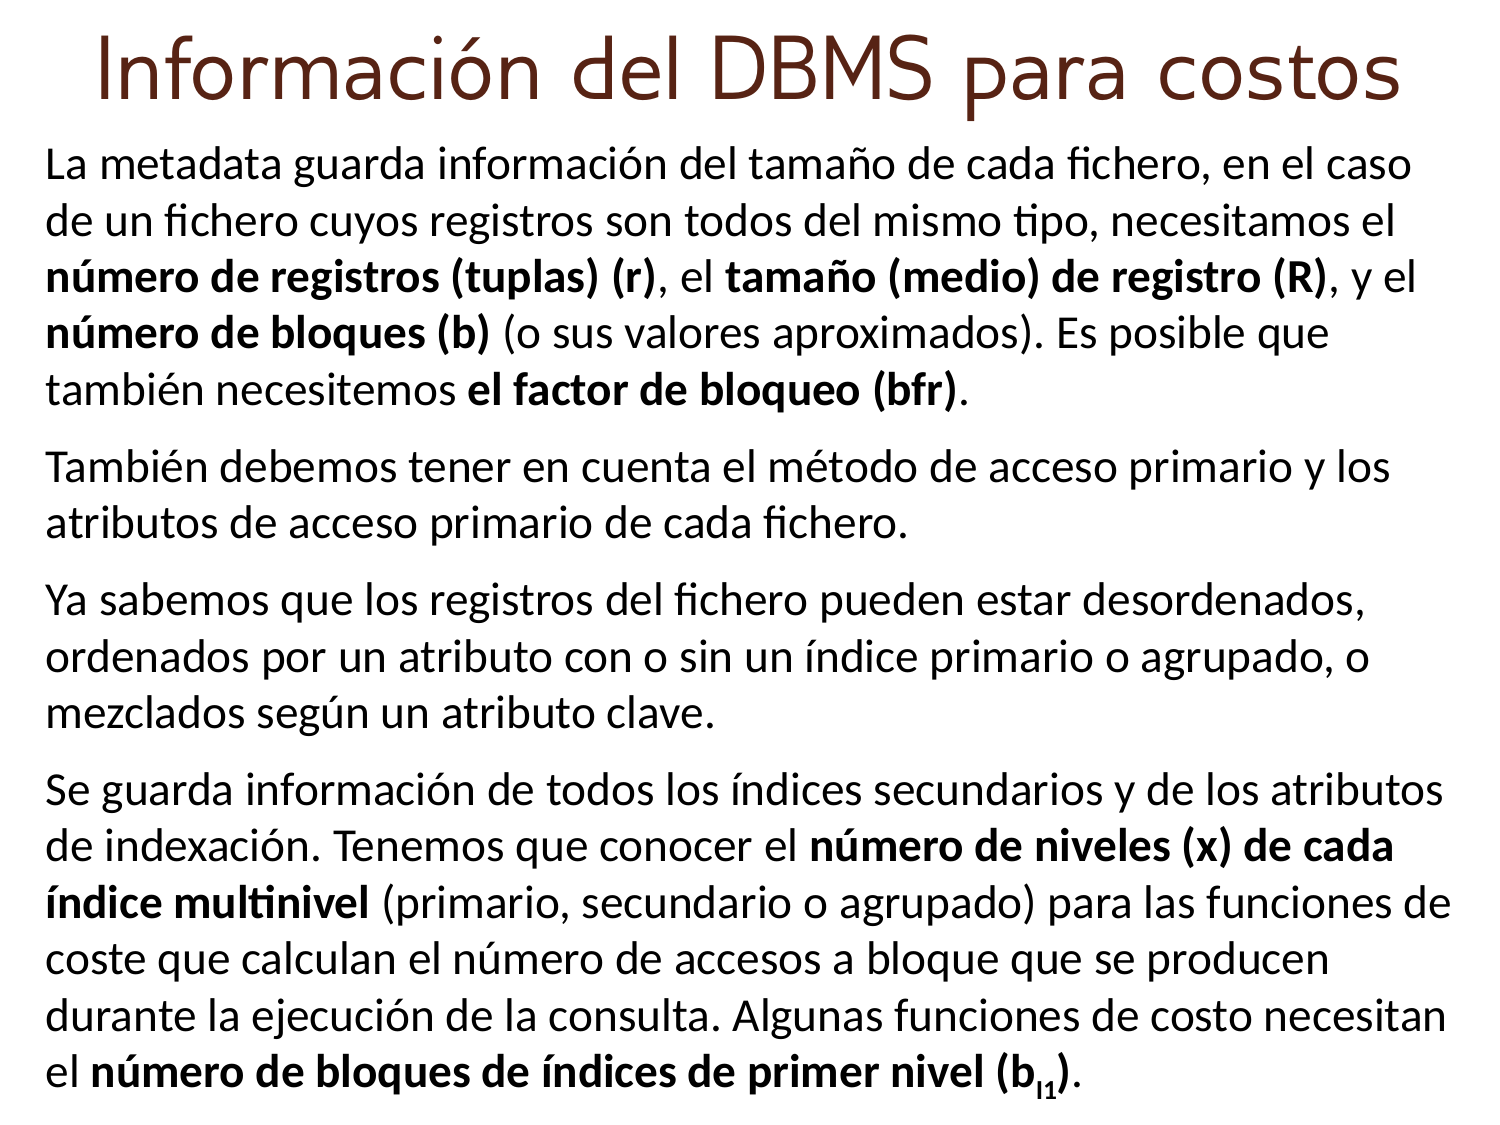

Información del DBMS para costos
La metadata guarda información del tamaño de cada fichero, en el caso de un fichero cuyos registros son todos del mismo tipo, necesitamos el número de registros (tuplas) (r), el tamaño (medio) de registro (R), y el número de bloques (b) (o sus valores aproximados). Es posible que también necesitemos el factor de bloqueo (bfr).
También debemos tener en cuenta el método de acceso primario y los atributos de acceso primario de cada fichero.
Ya sabemos que los registros del fichero pueden estar desordenados, ordenados por un atributo con o sin un índice primario o agrupado, o mezclados según un atributo clave.
Se guarda información de todos los índices secundarios y de los atributos de indexación. Tenemos que conocer el número de niveles (x) de cada índice multinivel (primario, secundario o agrupado) para las funciones de coste que calculan el número de accesos a bloque que se producen durante la ejecución de la consulta. Algunas funciones de costo necesitan el número de bloques de índices de primer nivel (bI1).